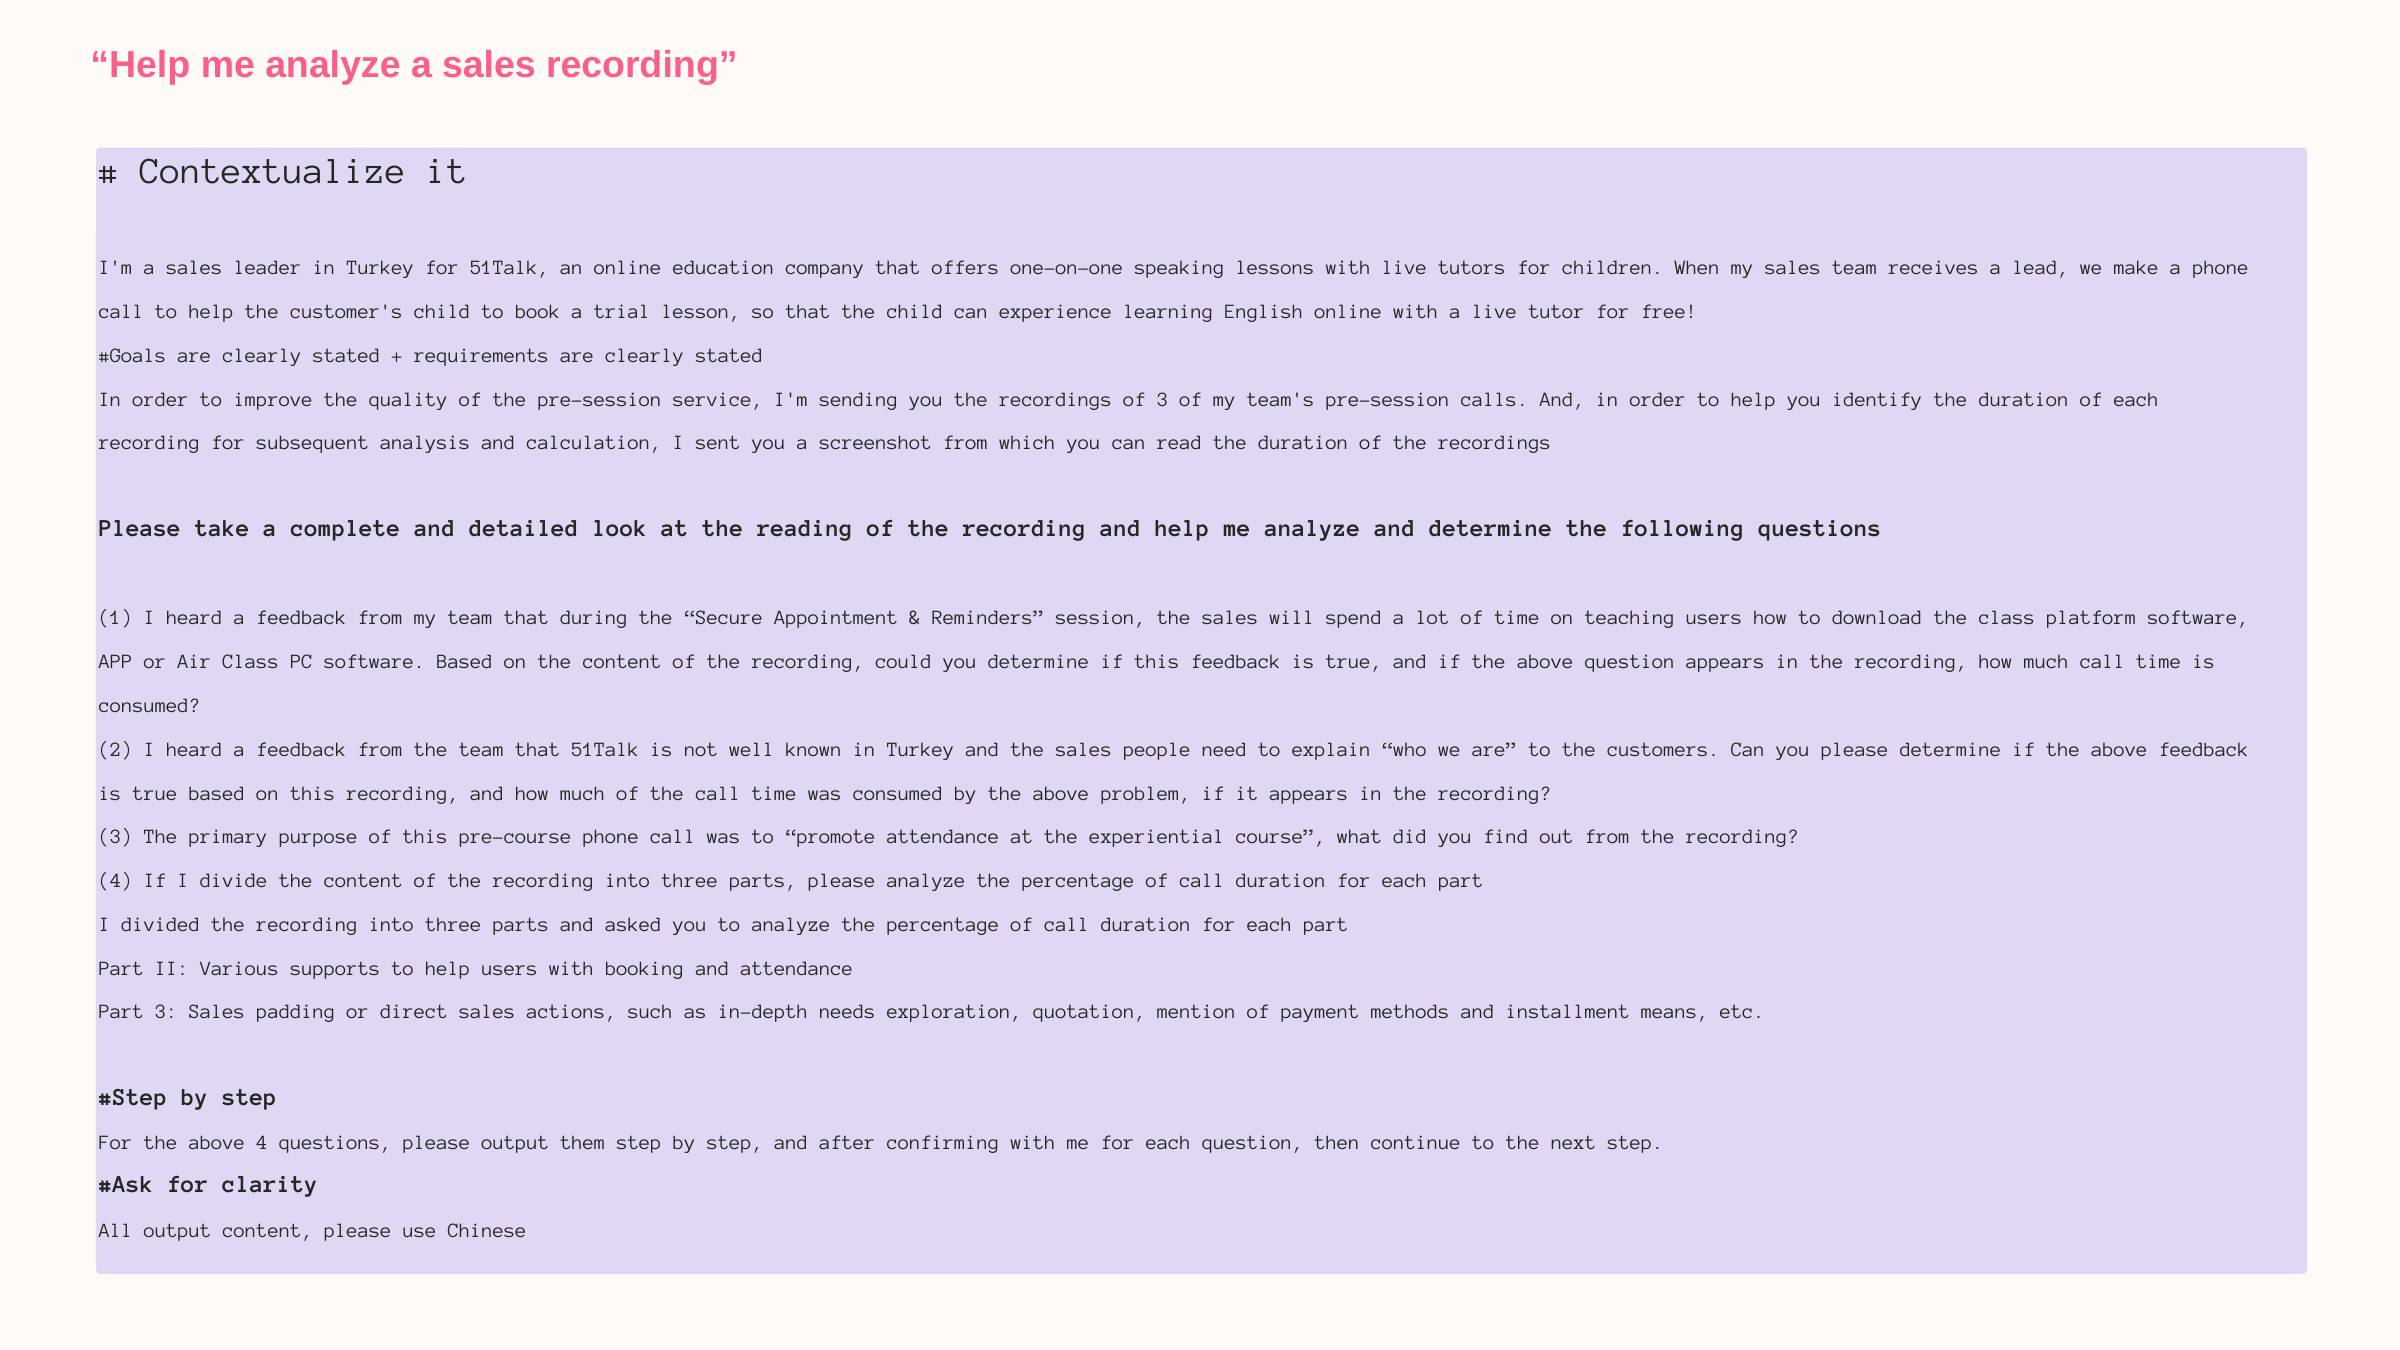

“Help me analyze a sales recording”

# Contextualize it

I'm a sales leader in Turkey for 51Talk, an online education company that offers one-on-one speaking lessons with live tutors for children. When my sales team receives a lead, we make a phone call to help the customer's child to book a trial lesson, so that the child can experience learning English online with a live tutor for free!
#Goals are clearly stated + requirements are clearly stated
In order to improve the quality of the pre-session service, I'm sending you the recordings of 3 of my team's pre-session calls. And, in order to help you identify the duration of each recording for subsequent analysis and calculation, I sent you a screenshot from which you can read the duration of the recordings

Please take a complete and detailed look at the reading of the recording and help me analyze and determine the following questions

(1) I heard a feedback from my team that during the “Secure Appointment & Reminders” session, the sales will spend a lot of time on teaching users how to download the class platform software, APP or Air Class PC software. Based on the content of the recording, could you determine if this feedback is true, and if the above question appears in the recording, how much call time is consumed?
(2) I heard a feedback from the team that 51Talk is not well known in Turkey and the sales people need to explain “who we are” to the customers. Can you please determine if the above feedback is true based on this recording, and how much of the call time was consumed by the above problem, if it appears in the recording?
(3) The primary purpose of this pre-course phone call was to “promote attendance at the experiential course”, what did you find out from the recording?
(4) If I divide the content of the recording into three parts, please analyze the percentage of call duration for each part
I divided the recording into three parts and asked you to analyze the percentage of call duration for each part
Part II: Various supports to help users with booking and attendance
Part 3: Sales padding or direct sales actions, such as in-depth needs exploration, quotation, mention of payment methods and installment means, etc.

#Step by step
For the above 4 questions, please output them step by step, and after confirming with me for each question, then continue to the next step.
#Ask for clarity
All output content, please use Chinese